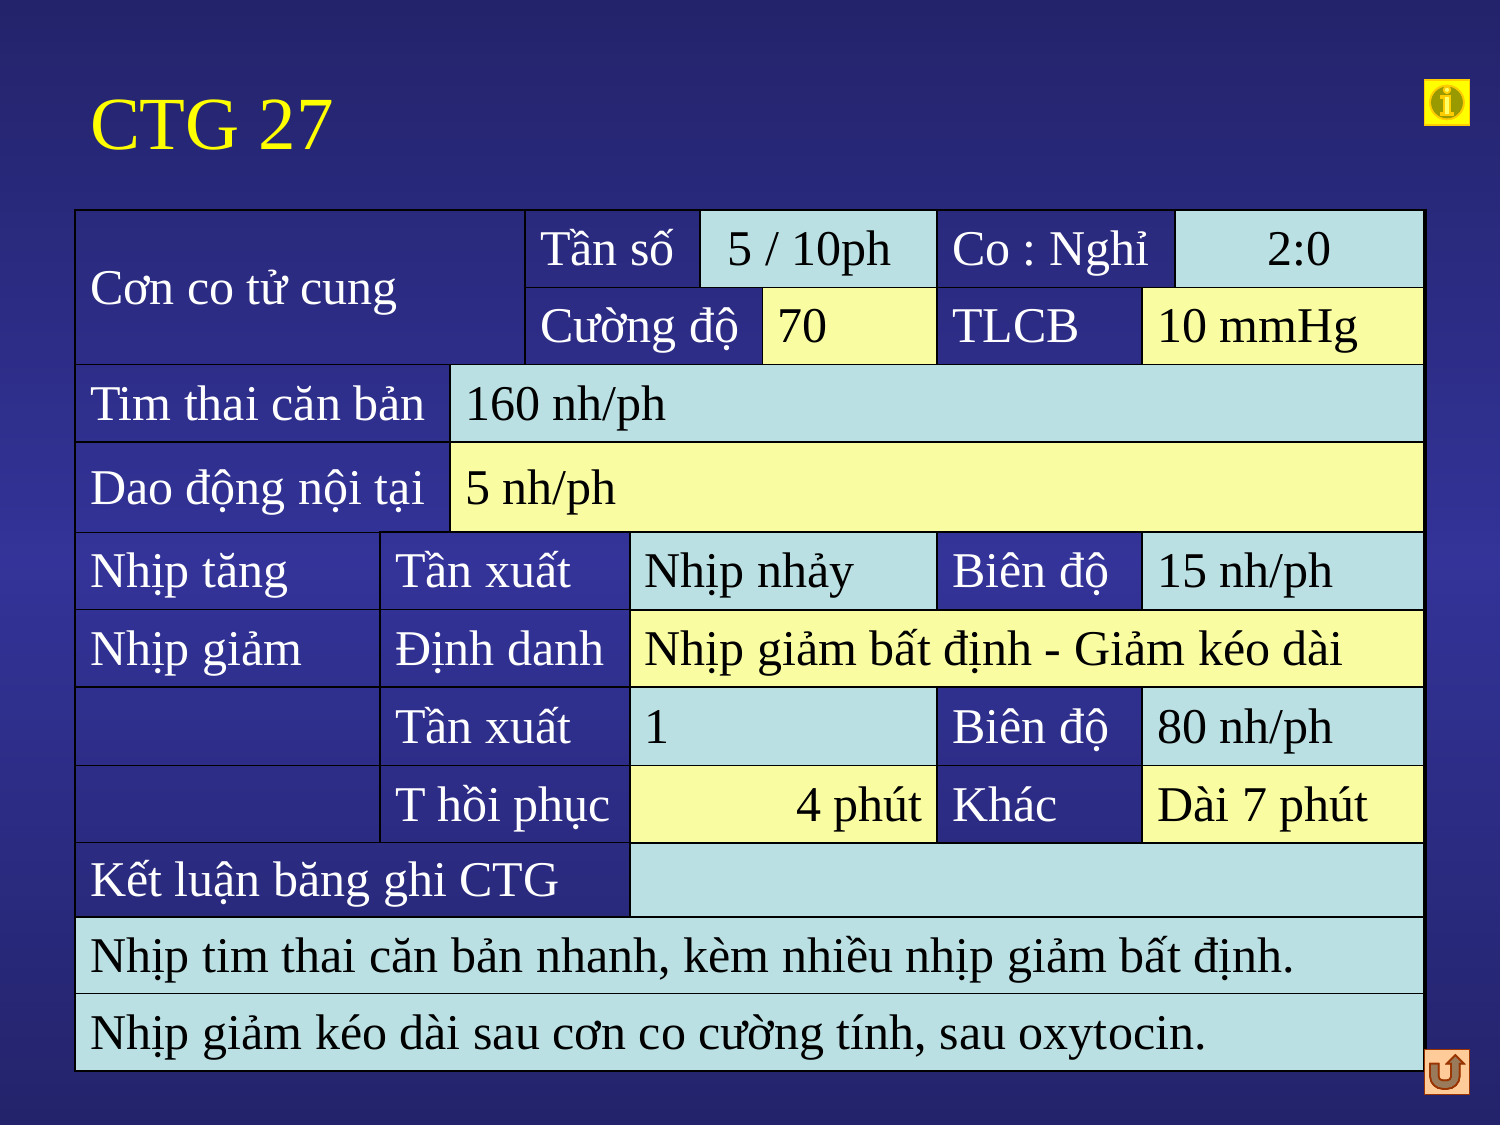

# CTG 27

| Cơn co tử cung |  |  | Tần số |  | 5 / 10ph |  | Co : Nghỉ |  | 2:0 |
| --- | --- | --- | --- | --- | --- | --- | --- | --- | --- |
|  |  |  | Cường độ |  |  | 70 | TLCB | 10 mmHg |  |
| Tim thai căn bản |  | 160 nh/ph |  |  |  |  |  |  |  |
| Dao động nội tại |  | 5 nh/ph |  |  |  |  |  |  |  |
| Nhịp tăng | Tần xuất |  |  | Nhịp nhảy |  |  | Biên độ | 15 nh/ph |  |
| Nhịp giảm | Định danh |  |  | Nhịp giảm bất định - Giảm kéo dài |  |  |  |  |  |
|  | Tần xuất |  |  | 1 |  |  | Biên độ | 80 nh/ph |  |
|  | T hồi phục |  |  | 4 phút |  |  | Khác | Dài 7 phút |  |
| Kết luận băng ghi CTG |  |  |  |  |  |  |  |  |  |
| Nhịp tim thai căn bản nhanh, kèm nhiều nhịp giảm bất định. |  |  |  |  |  |  |  |  |  |
| Nhịp giảm kéo dài sau cơn co cường tính, sau oxytocin. |  |  |  |  |  |  |  |  |  |